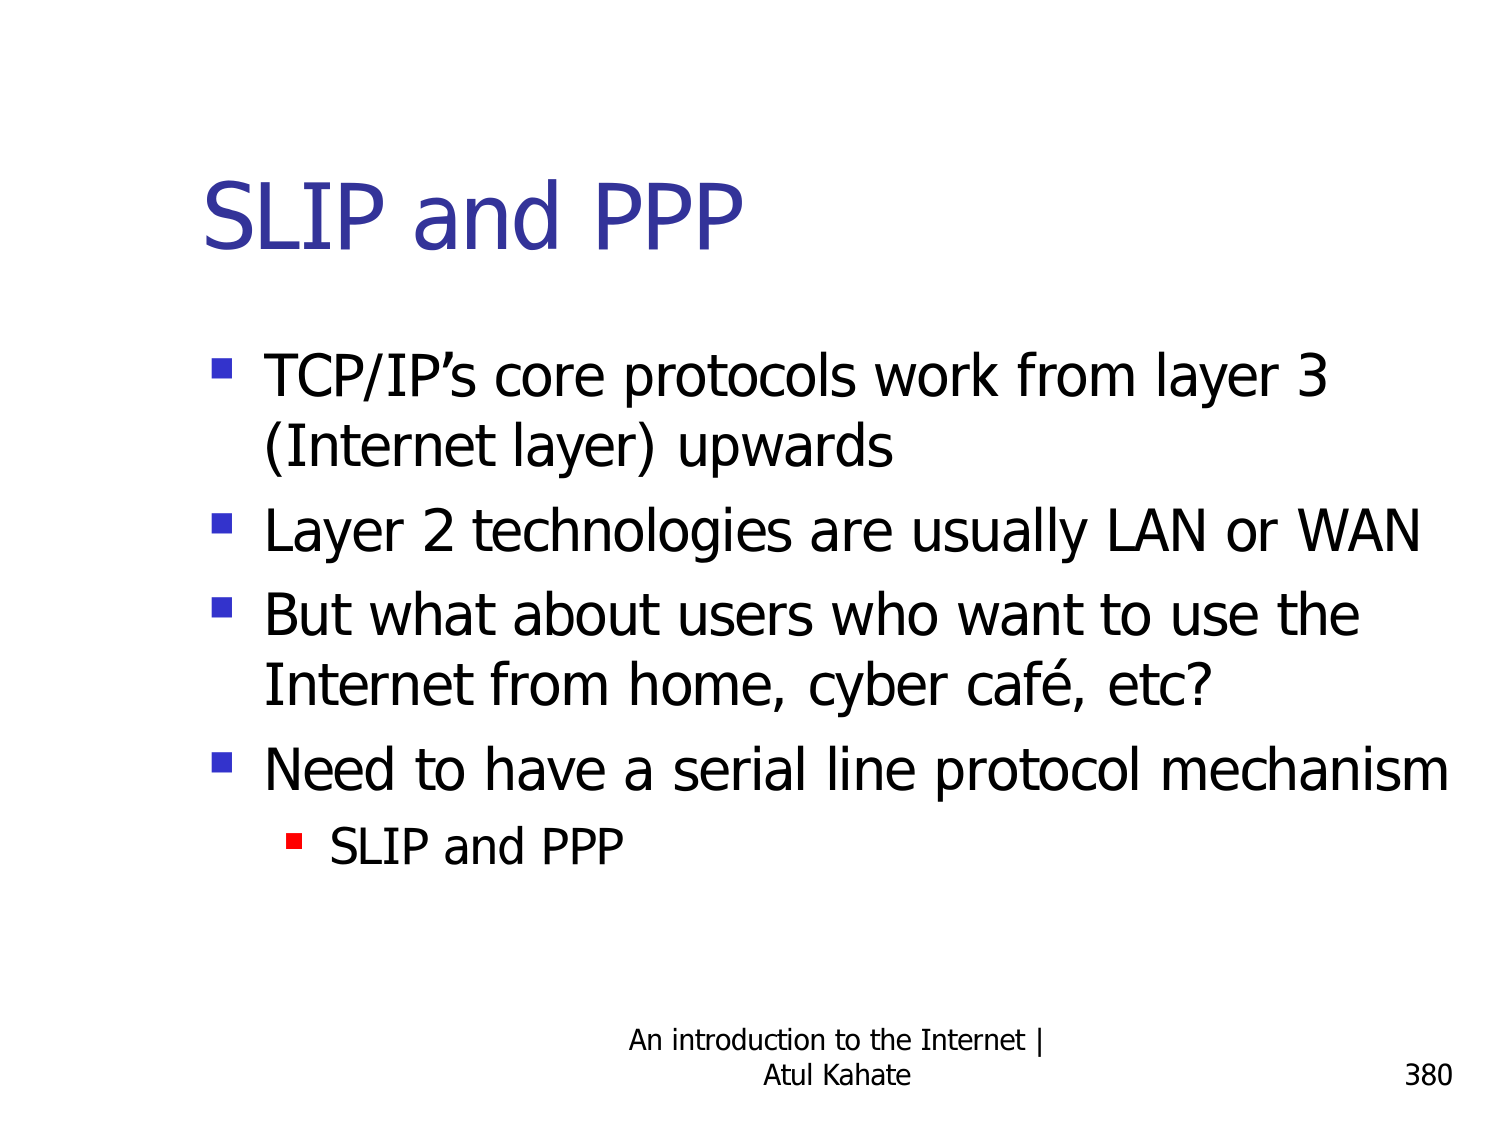

SLIP and PPP
TCP/IP’s core protocols work from layer 3 (Internet layer) upwards
Layer 2 technologies are usually LAN or WAN
But what about users who want to use the Internet from home, cyber café, etc?
Need to have a serial line protocol mechanism
SLIP and PPP
An introduction to the Internet | Atul Kahate
380